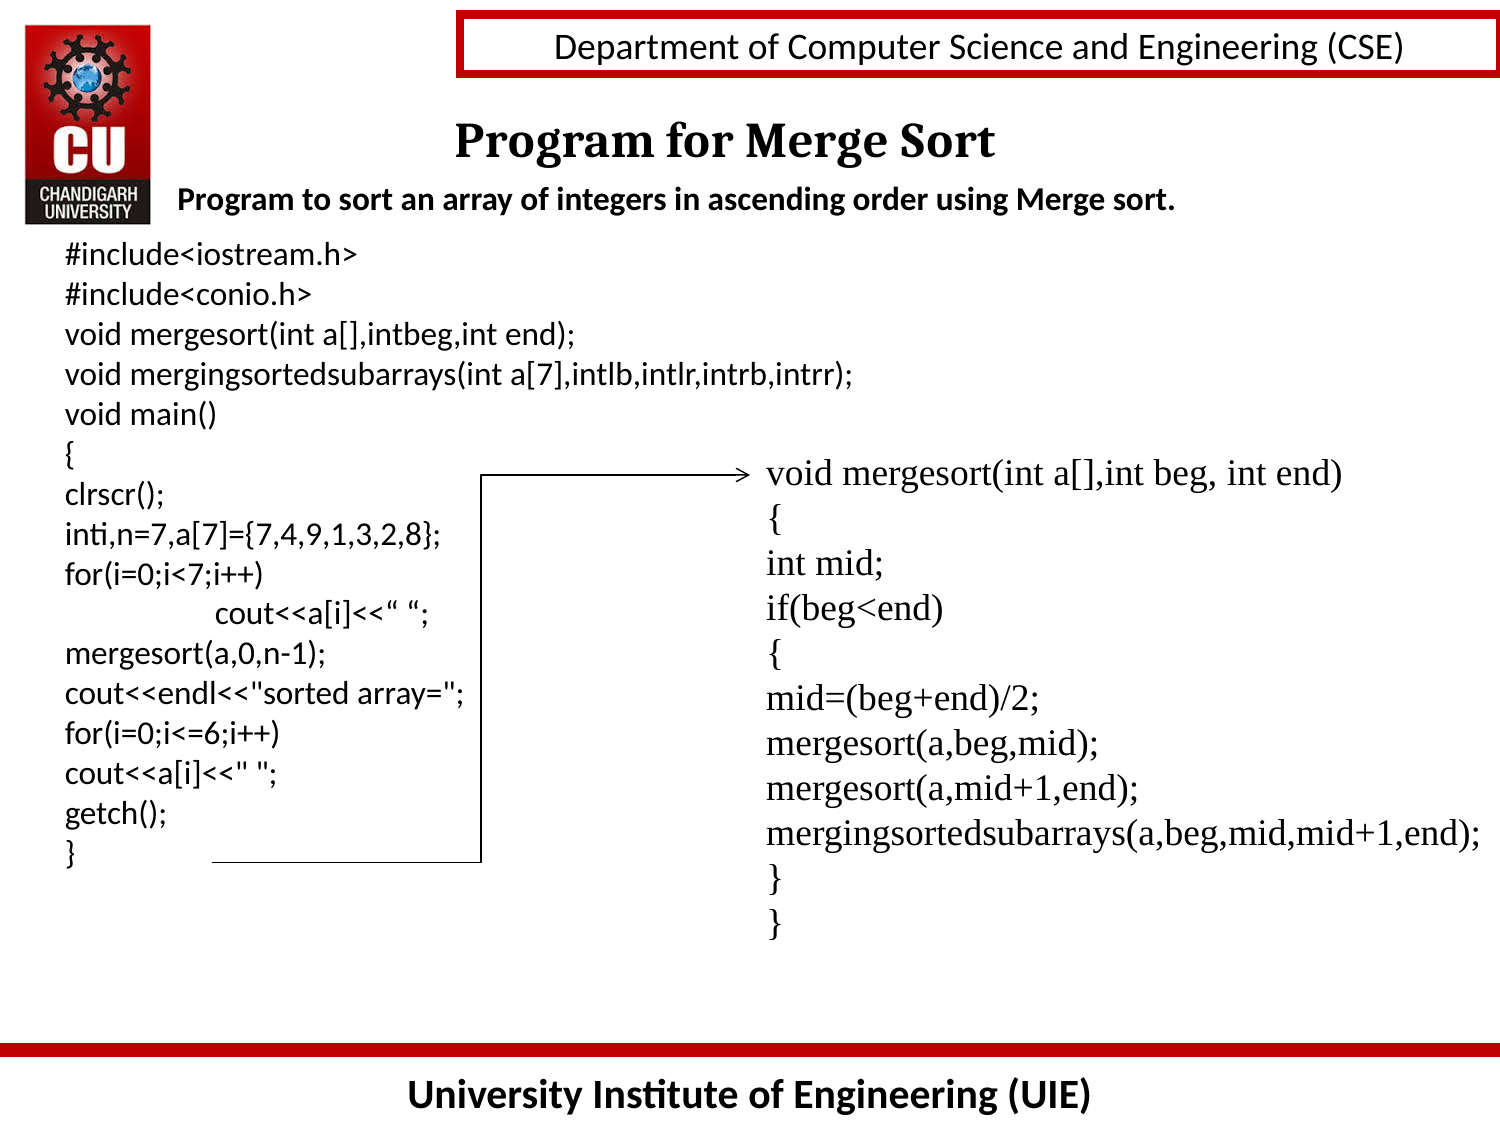

Program for Merge Sort
Program to sort an array of integers in ascending order using Merge sort.
#include<iostream.h>
#include<conio.h>
void mergesort(int a[],intbeg,int end);
void mergingsortedsubarrays(int a[7],intlb,intlr,intrb,intrr);
void main()
{
clrscr();
inti,n=7,a[7]={7,4,9,1,3,2,8};
for(i=0;i<7;i++)
	cout<<a[i]<<“ “;
mergesort(a,0,n-1);
cout<<endl<<"sorted array=";
for(i=0;i<=6;i++)
cout<<a[i]<<" ";
getch();
}

void mergesort(int a[],int beg, int end)
{
int mid;
if(beg<end)
{
mid=(beg+end)/2;
mergesort(a,beg,mid);
mergesort(a,mid+1,end);
mergingsortedsubarrays(a,beg,mid,mid+1,end);
}
}